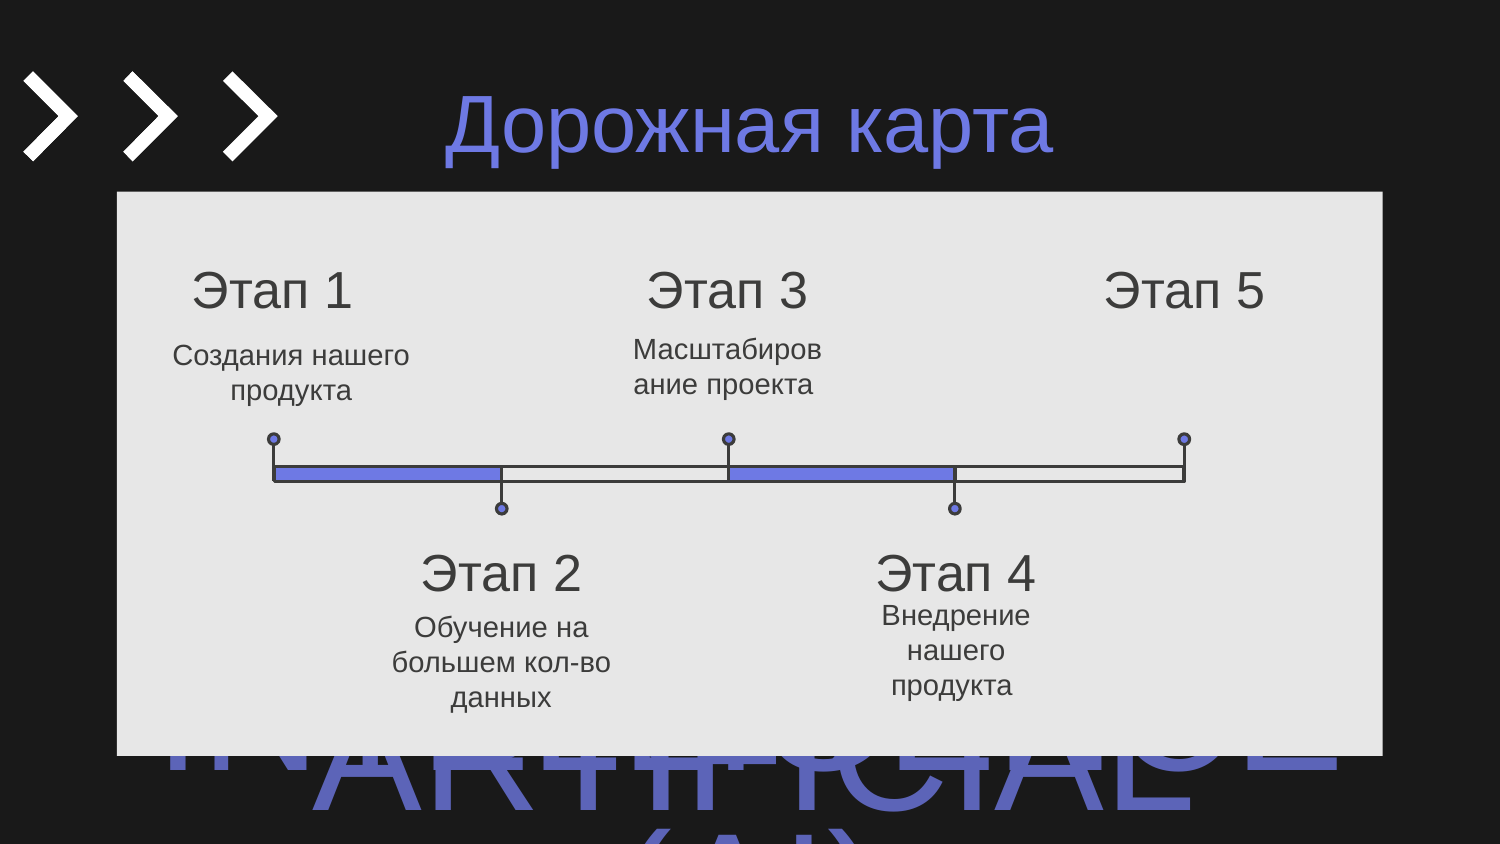

# Дорожная карта
Этап 1
Этап 3
Этап 5
Масштабирование проекта

Создания нашего продукта

Этап 2
Этап 4
Внедрение нашего продукта
Обучение на большем кол-во данных